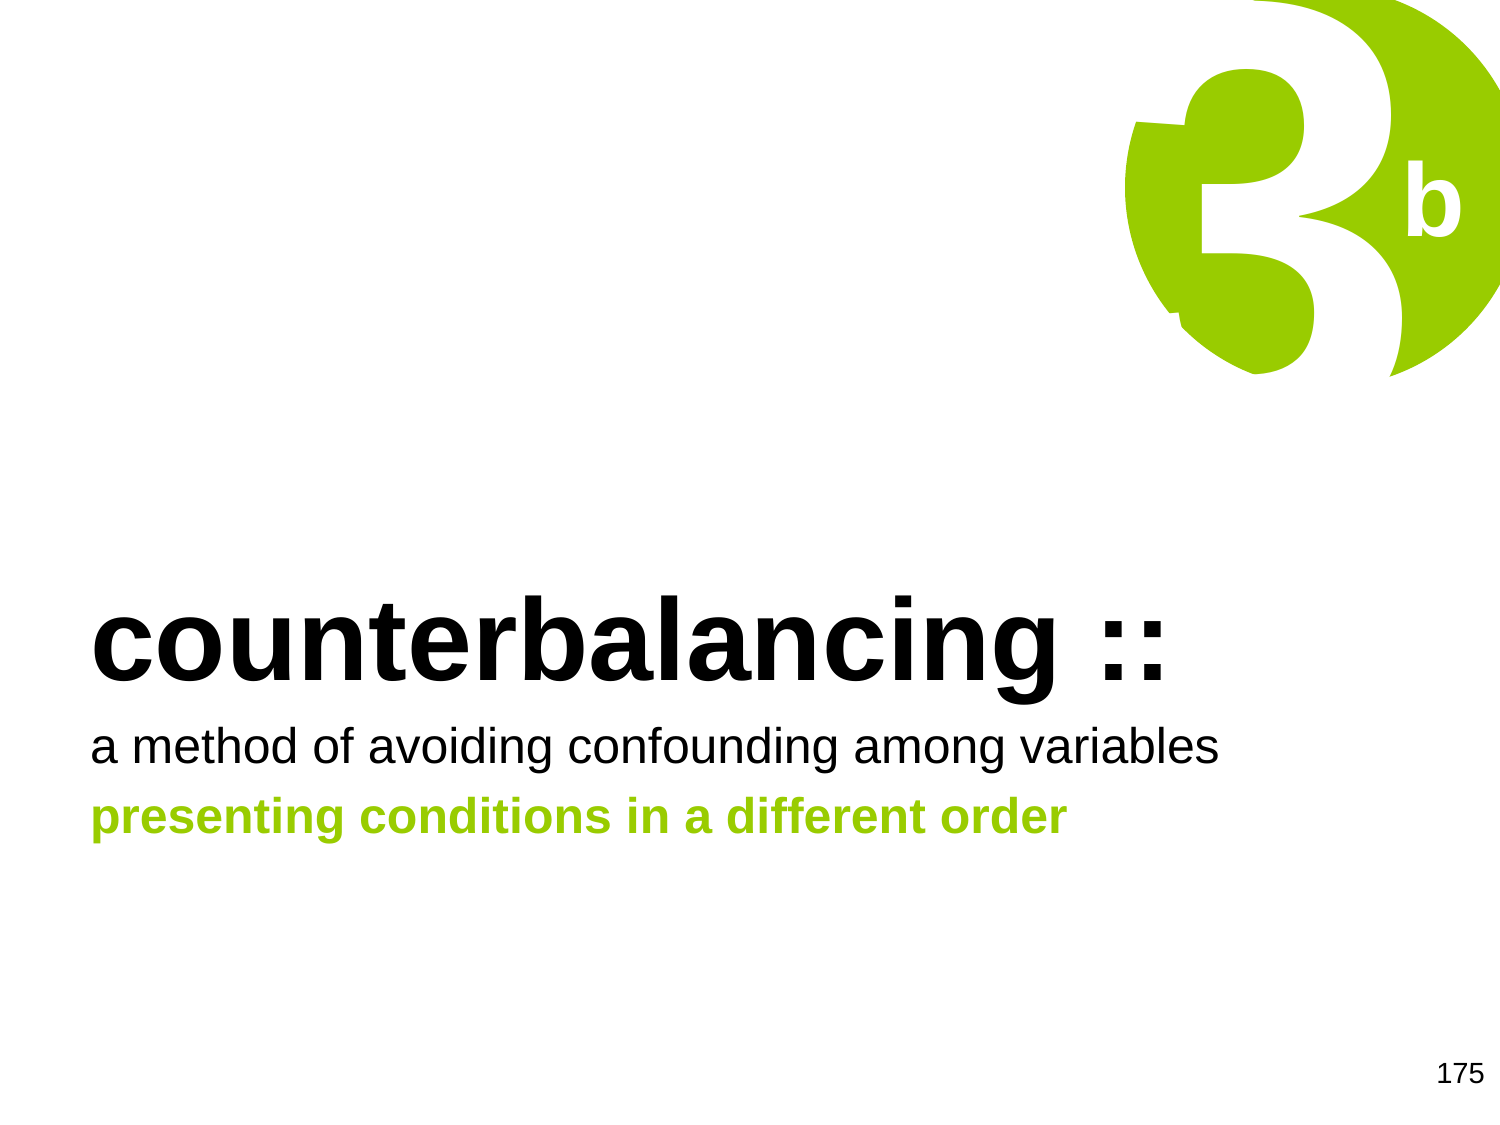

3

b

counterbalancing ::
a method of avoiding confounding among variables
presenting conditions in a different order
175